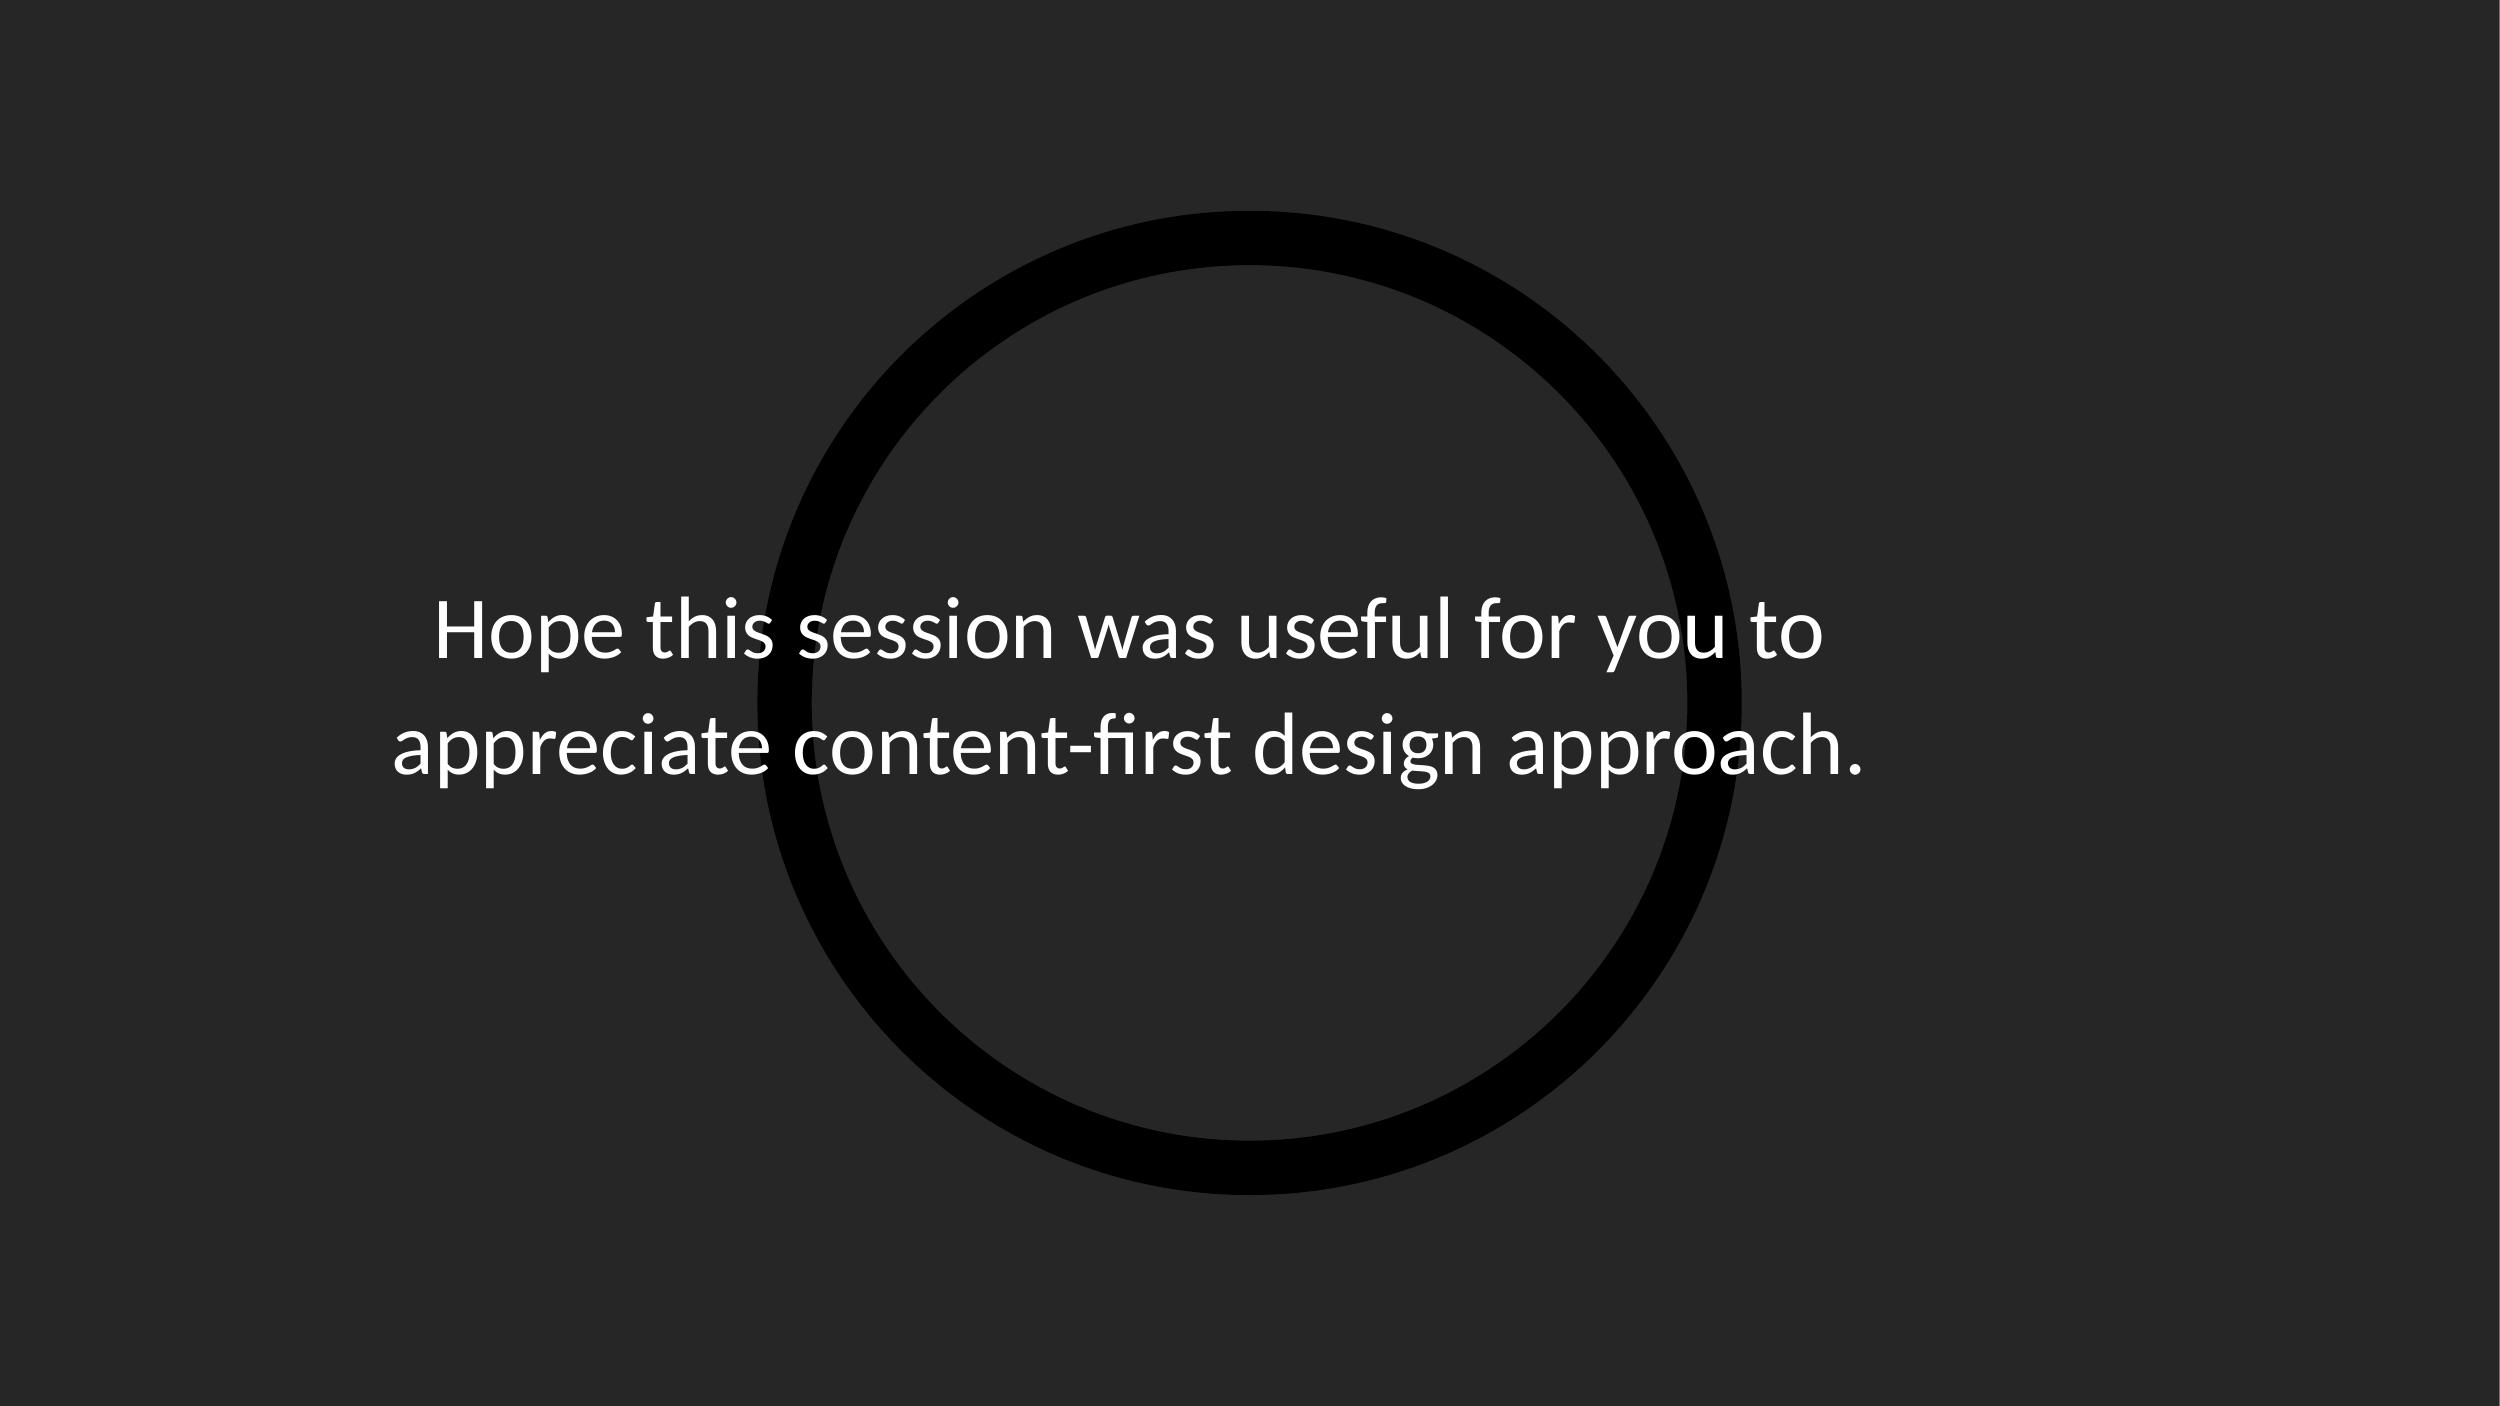

# Hope this session was useful for you to appreciate content-first design approach.